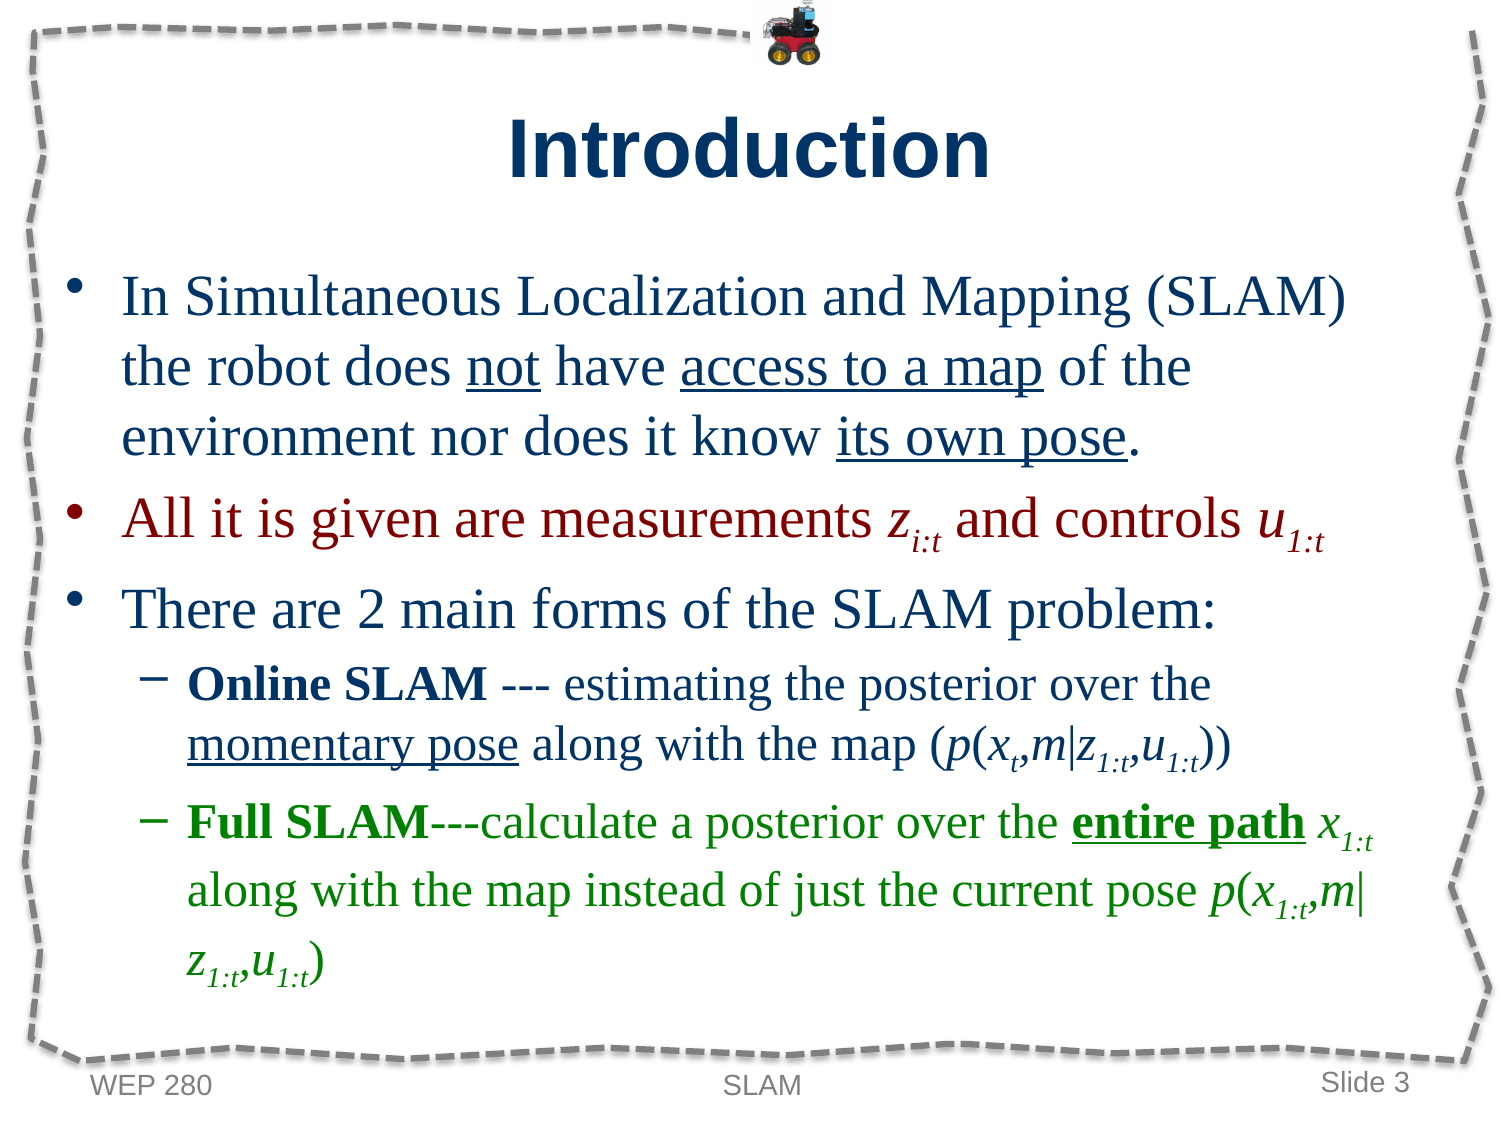

# Introduction
In Simultaneous Localization and Mapping (SLAM) the robot does not have access to a map of the environment nor does it know its own pose.
All it is given are measurements zi:t and controls u1:t
There are 2 main forms of the SLAM problem:
Online SLAM --- estimating the posterior over the momentary pose along with the map (p(xt,m|z1:t,u1:t))
Full SLAM---calculate a posterior over the entire path x1:t along with the map instead of just the current pose p(x1:t,m|z1:t,u1:t)

WEP 280
SLAM
Slide 3